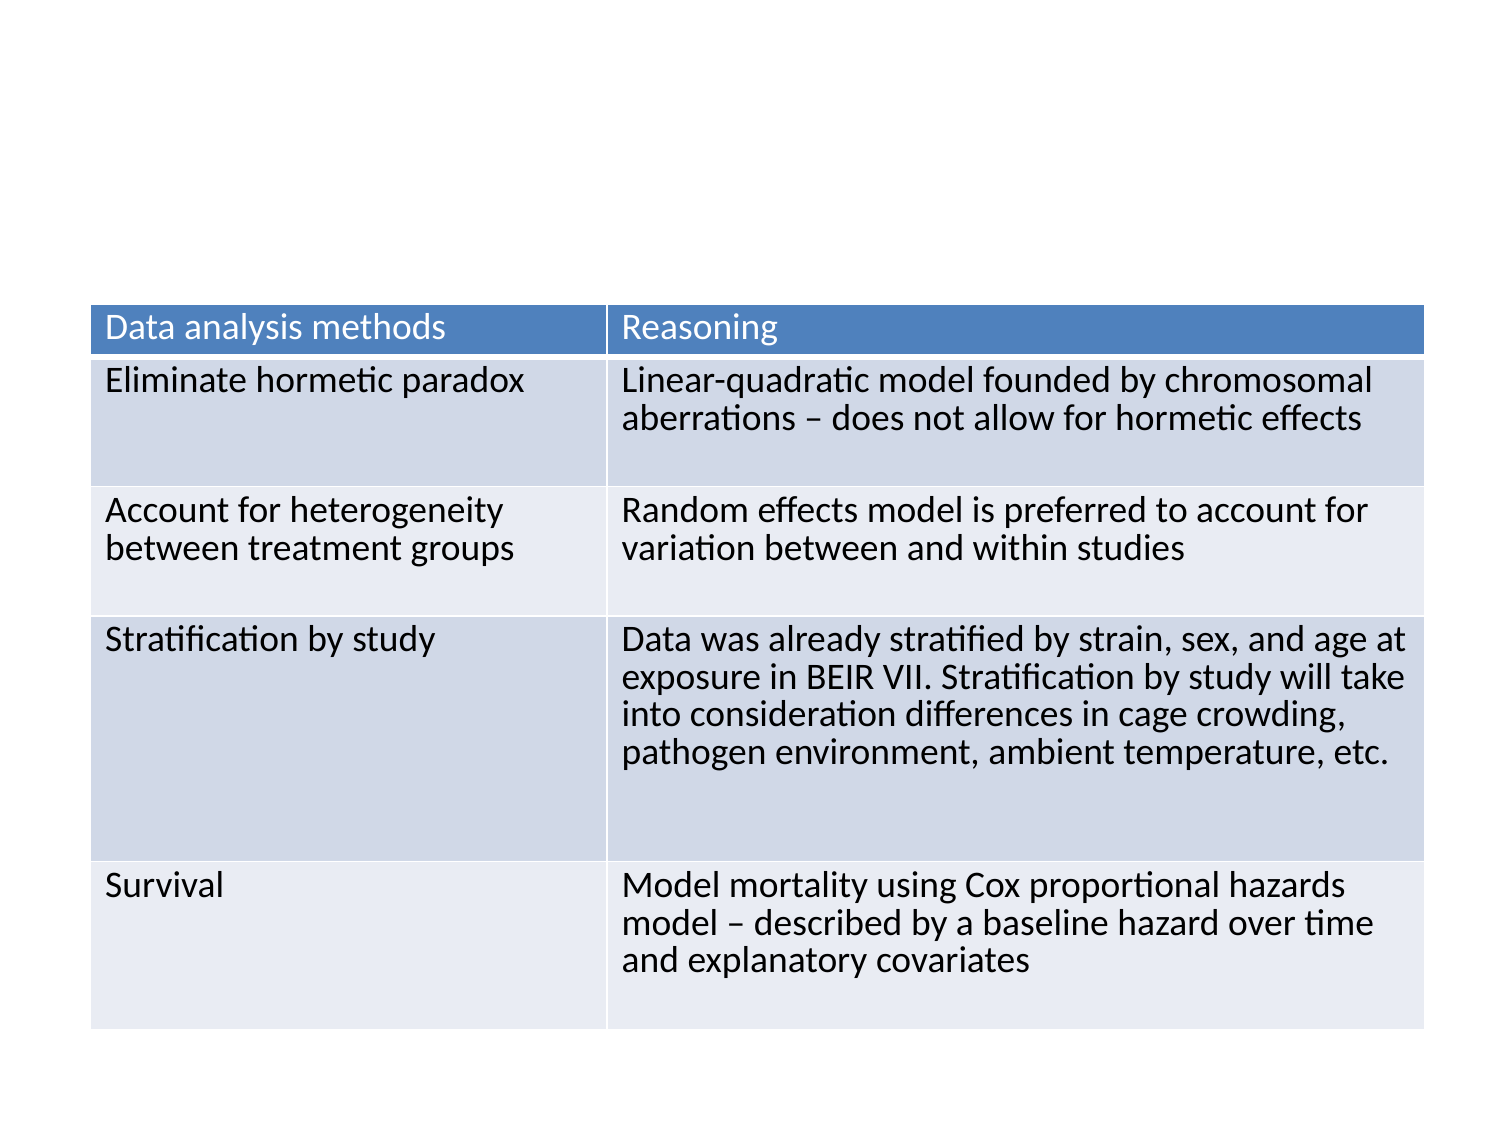

#
| Data analysis methods | Reasoning |
| --- | --- |
| Eliminate hormetic paradox | Linear-quadratic model founded by chromosomal aberrations – does not allow for hormetic effects |
| Account for heterogeneity between treatment groups | Random effects model is preferred to account for variation between and within studies |
| Stratification by study | Data was already stratified by strain, sex, and age at exposure in BEIR VII. Stratification by study will take into consideration differences in cage crowding, pathogen environment, ambient temperature, etc. |
| Survival | Model mortality using Cox proportional hazards model – described by a baseline hazard over time and explanatory covariates |